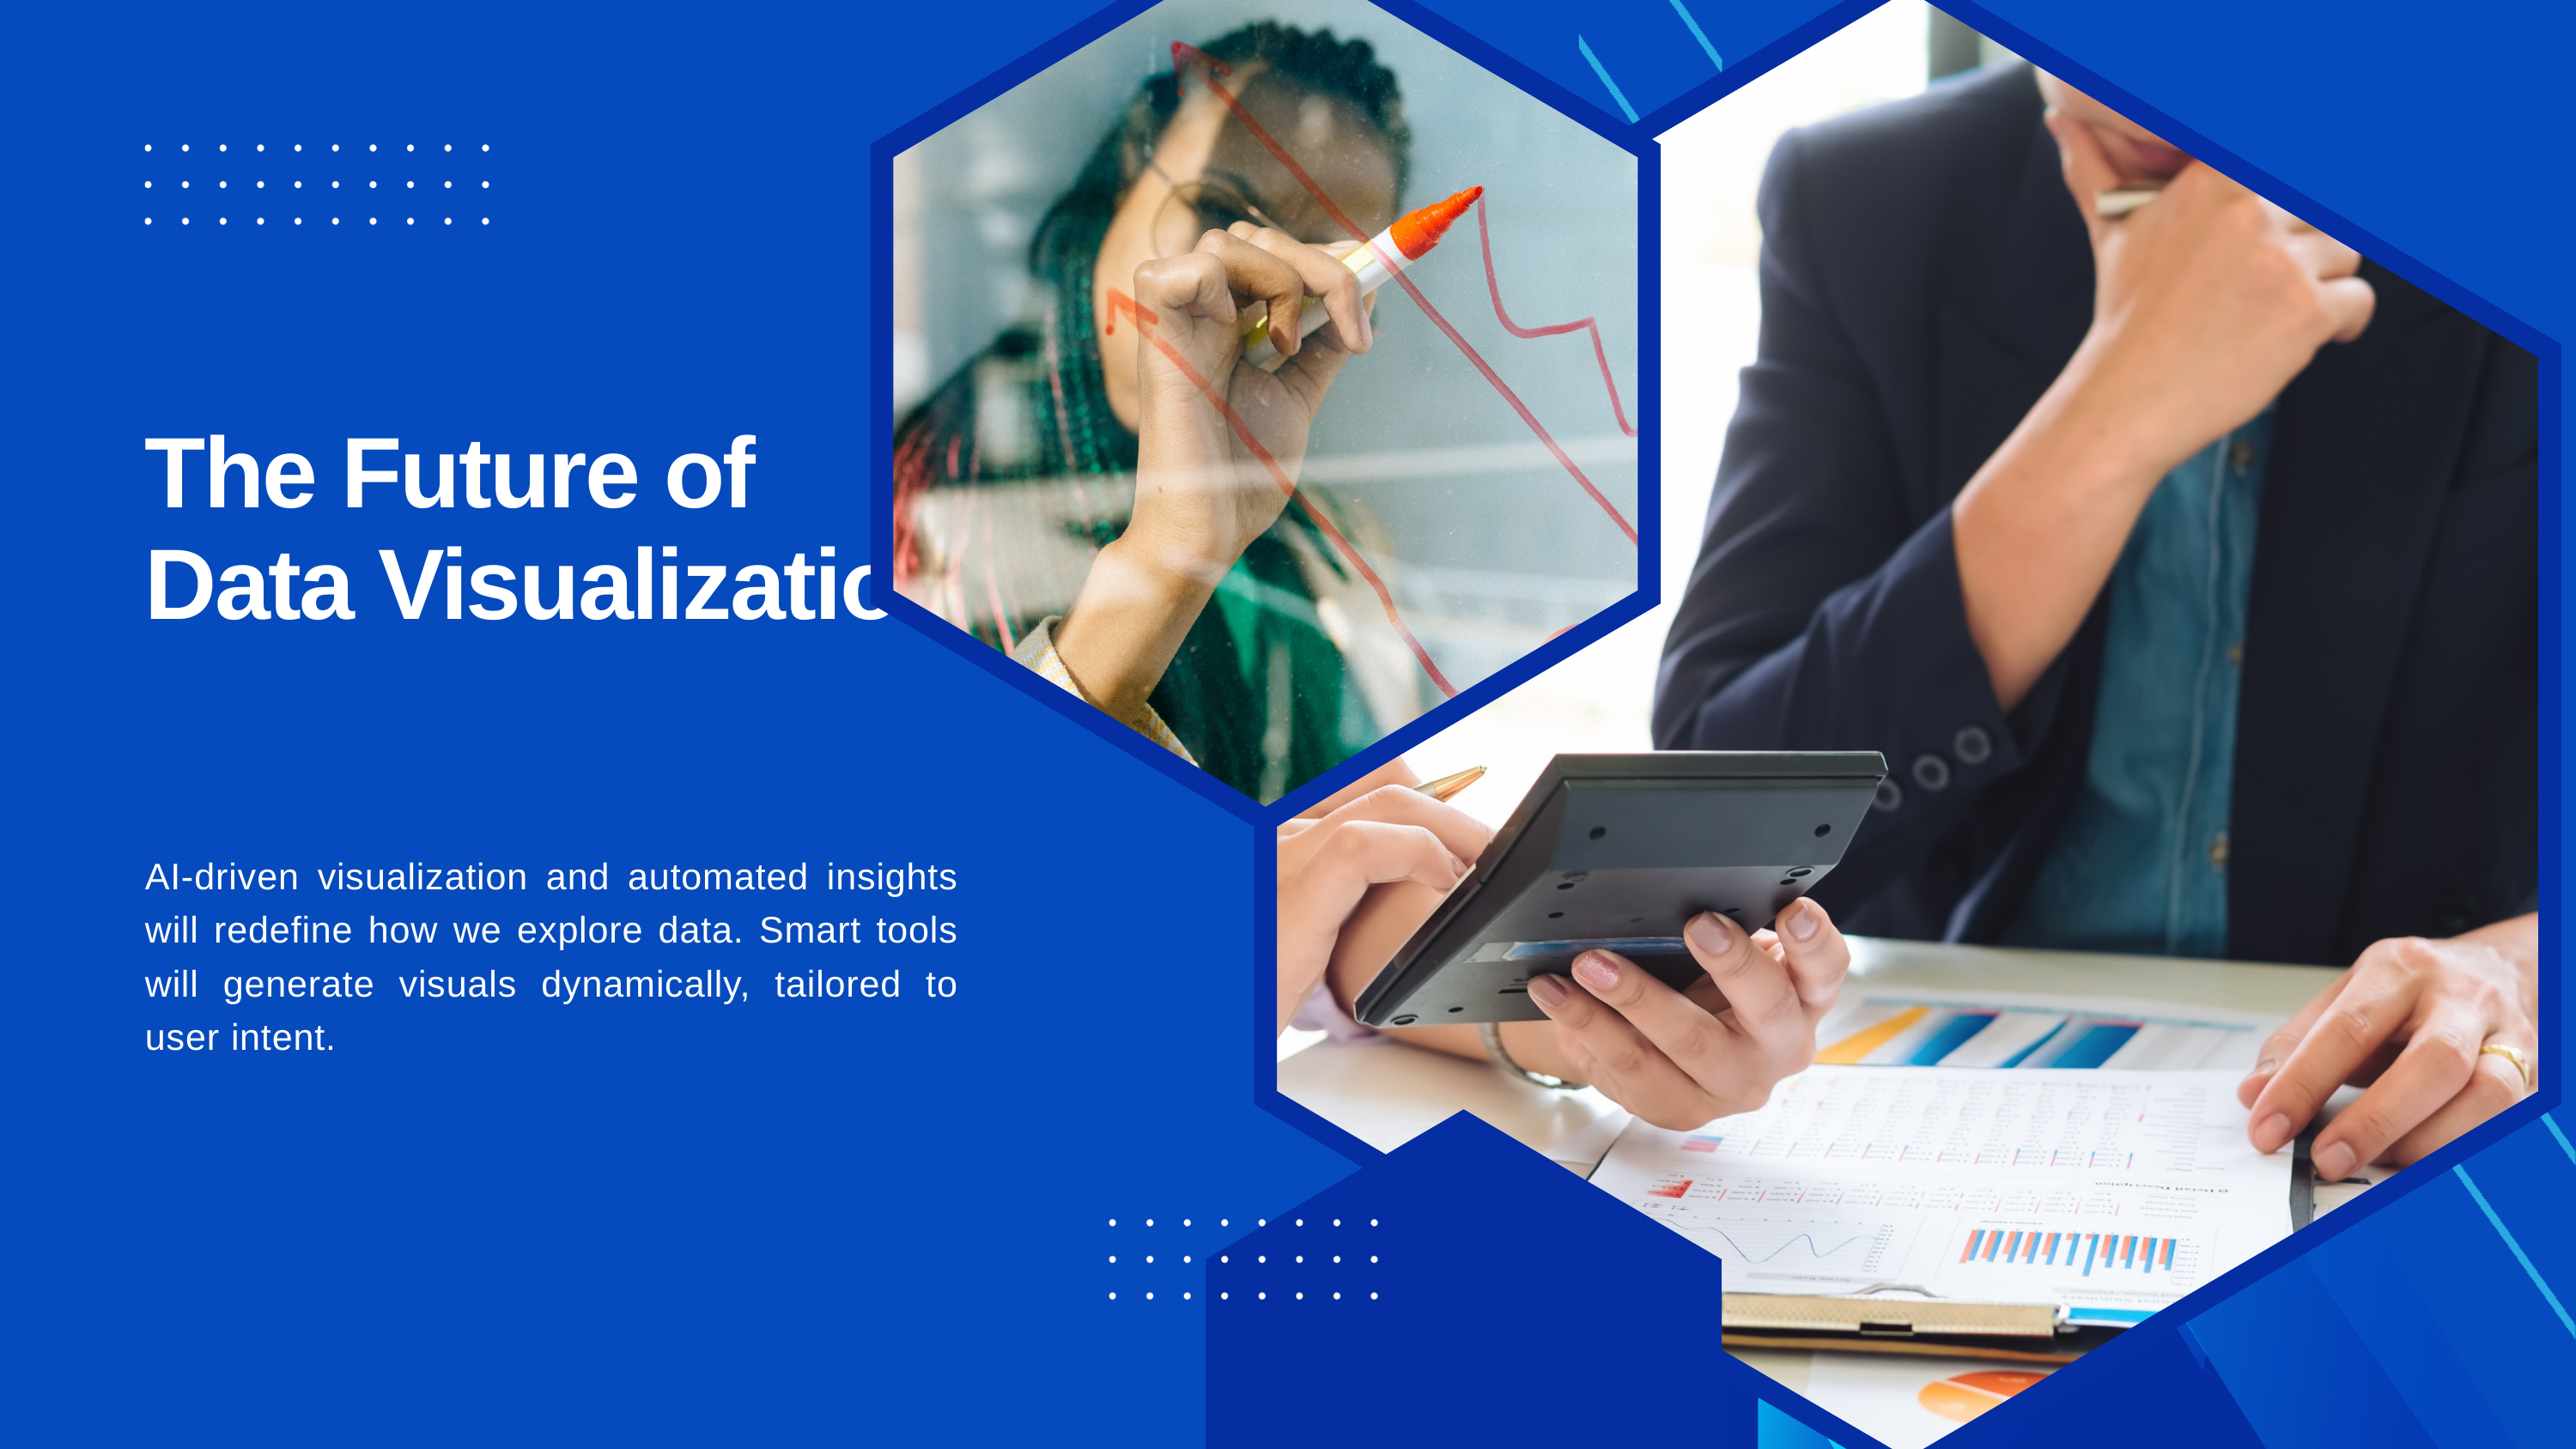

The Future of Data Visualization
AI-driven visualization and automated insights will redefine how we explore data. Smart tools will generate visuals dynamically, tailored to user intent.